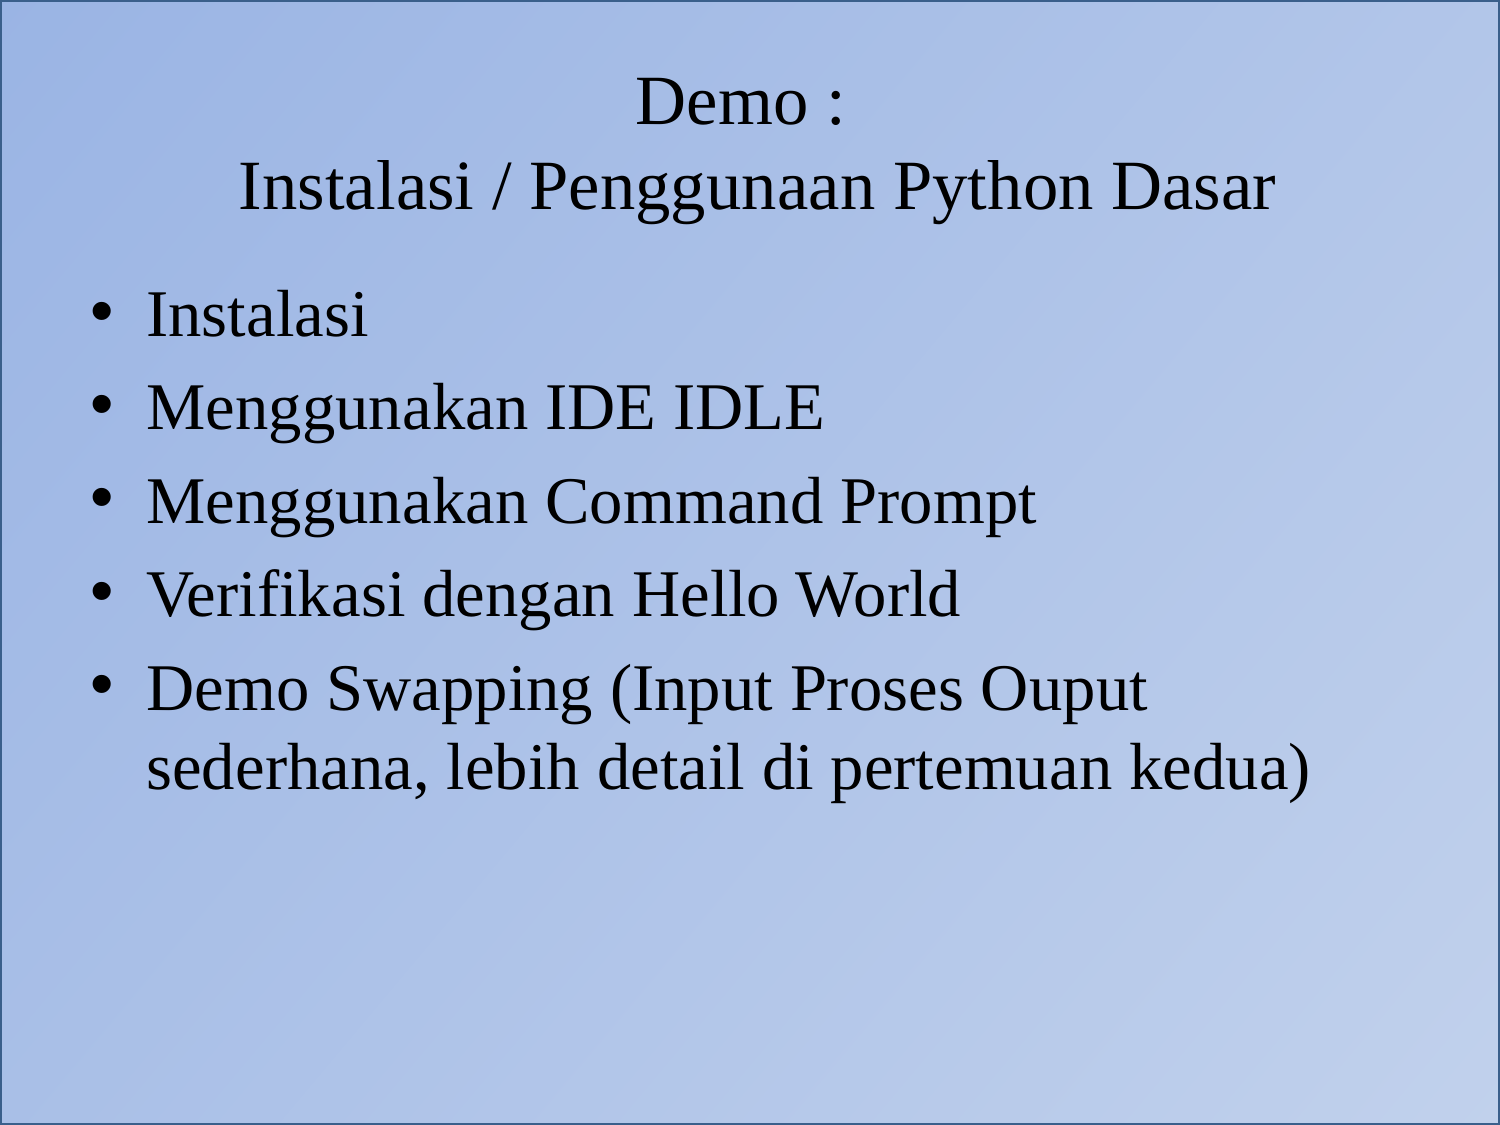

# Demo : Instalasi / Penggunaan Python Dasar
Instalasi
Menggunakan IDE IDLE
Menggunakan Command Prompt
Verifikasi dengan Hello World
Demo Swapping (Input Proses Ouput sederhana, lebih detail di pertemuan kedua)